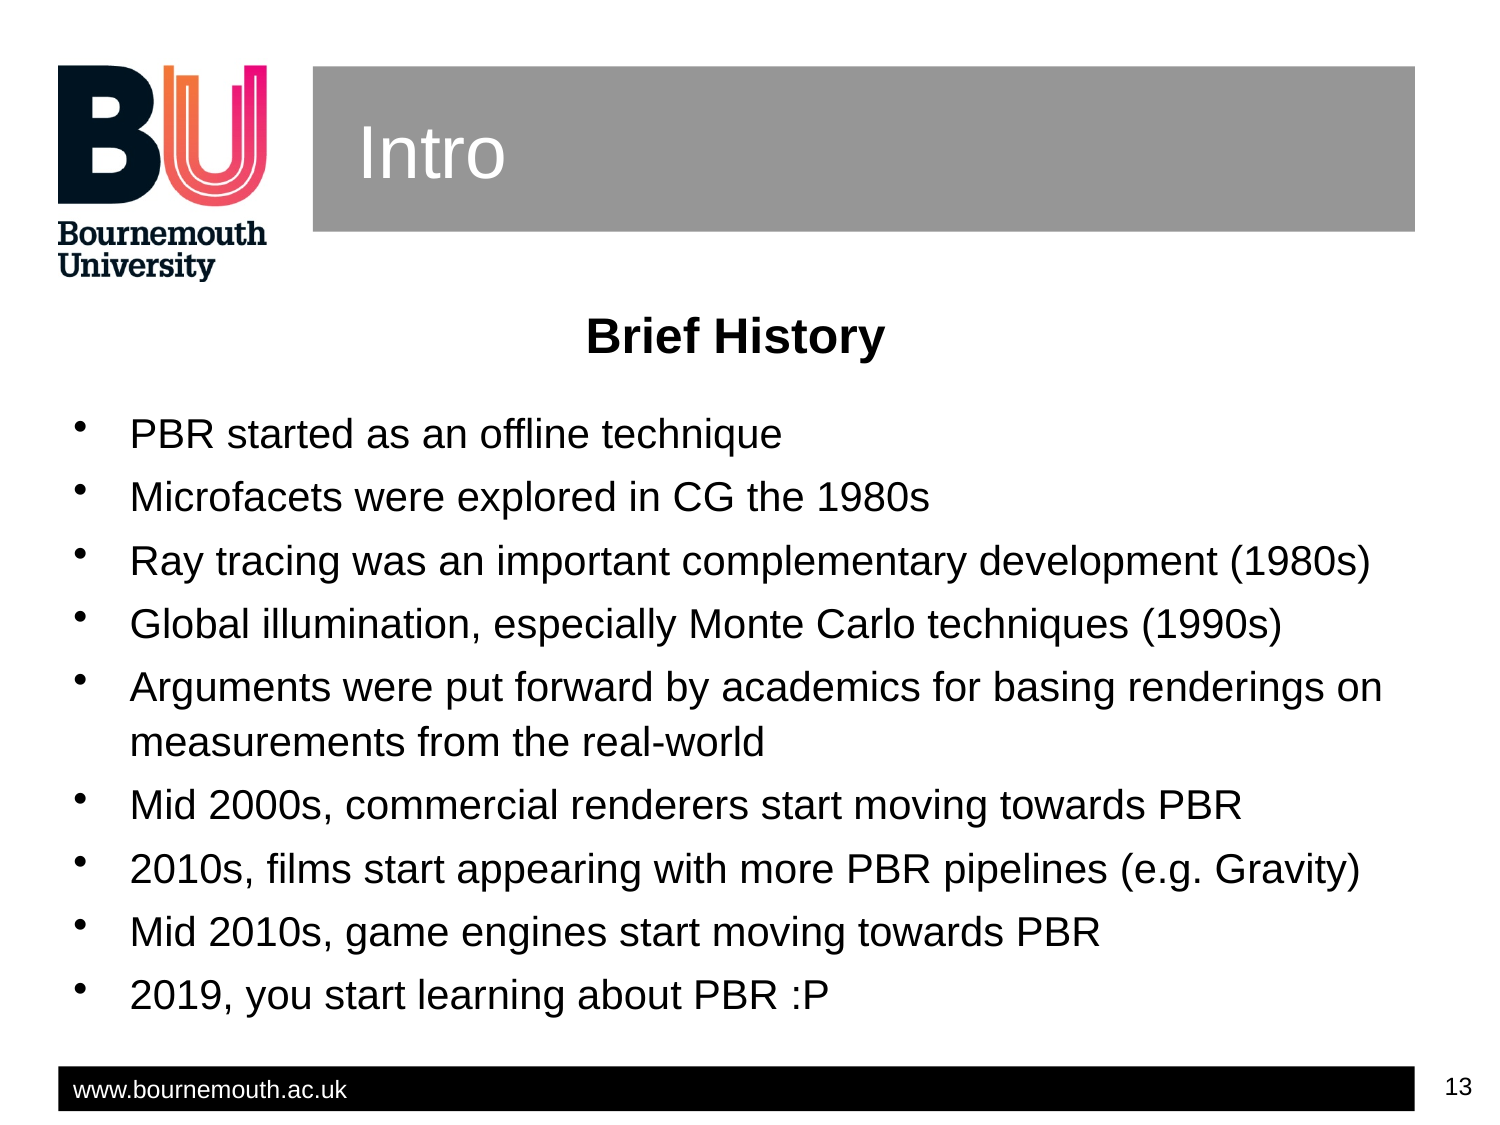

# Intro
Brief History

PBR started as an offline technique
Microfacets were explored in CG the 1980s
Ray tracing was an important complementary development (1980s)
Global illumination, especially Monte Carlo techniques (1990s)
Arguments were put forward by academics for basing renderings on measurements from the real-world
Mid 2000s, commercial renderers start moving towards PBR
2010s, films start appearing with more PBR pipelines (e.g. Gravity)
Mid 2010s, game engines start moving towards PBR
2019, you start learning about PBR :P